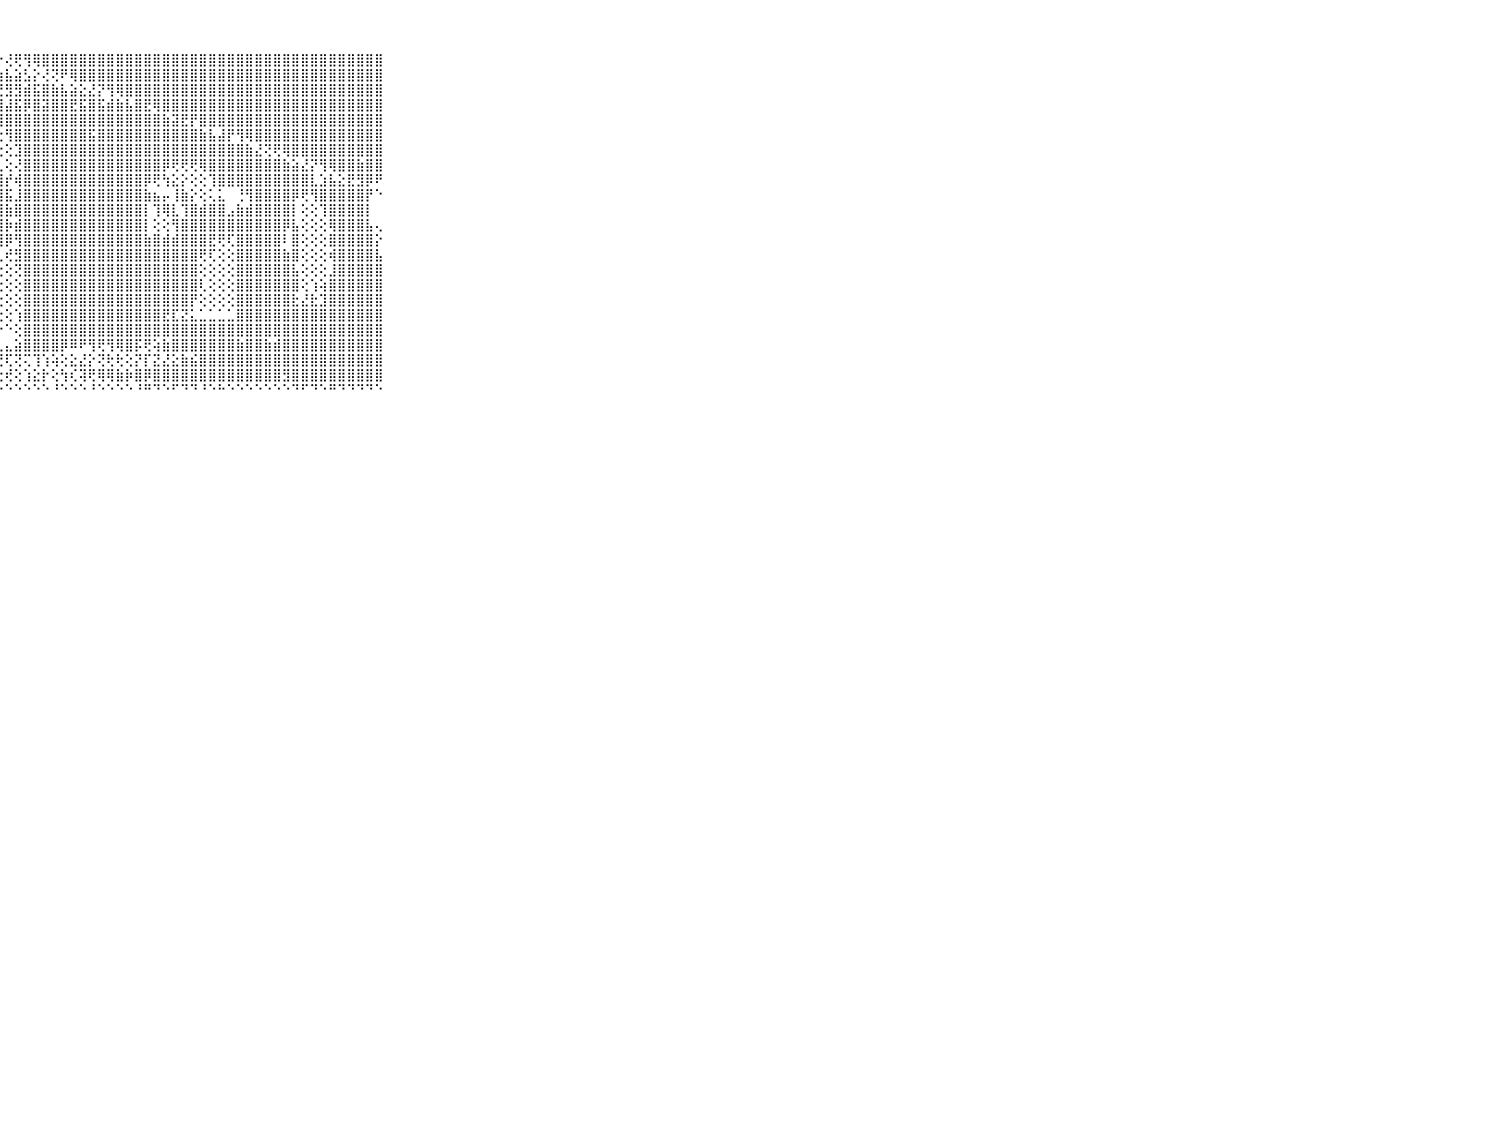

⠀⠀⠀⠀⠀⠀⠀⠀⠀⠀⠀⢕⢕⢕⢕⣱⢇⡸⢟⢗⣾⣽⣞⣵⣵⡵⢔⡕⢜⢟⢻⢿⣿⣿⣿⣿⣿⣿⣿⣿⣿⣿⣿⣿⣿⣿⣿⣿⣿⣿⣿⣿⣿⣿⣿⣿⣿⣿⣿⣿⣿⣿⣿⣿⣿⣿⣿⣿⣿⠀⠀⠀⠀⠀⠀⠀⠀⠀⠀⠀⠀
⠀⠀⠀⠀⠀⠀⠀⠀⠀⠀⠀⢕⢕⢕⢕⢝⣕⢱⢇⢱⢟⣽⣯⣝⢗⢾⢽⣷⣧⣵⣣⡕⢜⢝⠟⢿⣿⣿⣿⣿⣿⣿⣿⣿⣿⣿⣿⣿⣿⣿⣿⣿⣿⣿⣿⣿⣿⣿⣿⣿⣿⣿⣿⣿⣿⣿⣿⣿⣿⠀⠀⠀⠀⠀⠀⠀⠀⠀⠀⠀⠀
⠀⠀⠀⠀⠀⠀⠀⠀⠀⠀⠀⢕⢕⢕⢕⢕⢎⣕⣕⡱⢜⡾⣏⣿⣵⢵⢞⣞⣻⣻⣾⣯⣿⣷⣧⣵⣕⣜⡝⢻⢿⣿⣿⣿⣿⣿⣿⣿⣿⣿⣿⣿⣿⣿⣿⣿⣿⣿⣿⣿⣿⣿⣿⣿⣿⣿⣿⣿⣿⠀⠀⠀⠀⠀⠀⠀⠀⠀⠀⠀⠀
⠀⠀⠀⠀⠀⠀⠀⠀⠀⠀⠀⣷⣵⣵⣿⣿⢿⢗⢗⢞⢝⢝⢕⢝⢿⣿⣷⣿⣼⣯⡿⣿⣽⣿⣿⣟⣯⣿⣯⣾⣷⣧⣿⣟⢿⣿⣿⣿⣿⣿⣿⣿⣿⣿⣿⣿⣿⣿⣿⣿⣿⣿⣿⣿⣿⣿⣿⣿⣿⠀⠀⠀⠀⠀⠀⠀⠀⠀⠀⠀⠀
⠀⠀⠀⠀⠀⠀⠀⠀⠀⠀⠀⡿⠟⠝⠕⢕⢕⠕⢕⣕⢕⢕⢕⢕⢕⢜⢜⢽⣿⣿⣿⣿⣿⣿⣿⣿⣿⣿⣿⣿⣿⣿⣿⣿⣿⣷⣽⣟⡟⣿⣿⣿⣿⣿⣿⣿⣿⣿⣿⣿⣿⣿⣿⣿⣿⣿⣿⣿⣿⠀⠀⠀⠀⠀⠀⠀⠀⠀⠀⠀⠀
⠀⠀⠀⠀⠀⠀⠀⠀⠀⠀⠀⠀⠀⠄⠀⠀⠀⠁⠁⠑⠙⠗⢷⣵⡕⢕⢕⢕⢻⣿⣿⣿⣿⣿⣿⣿⣿⣯⣿⣿⣿⣿⣿⣿⣿⣿⣿⣿⣿⣷⣧⣼⡟⢻⢿⣿⣿⣿⣿⣿⣿⣿⣿⣿⣿⣿⣿⣿⣿⠀⠀⠀⠀⠀⠀⠀⠀⠀⠀⠀⠀
⠀⠀⠀⠀⠀⠀⠀⠀⠀⠀⠀⠉⠝⠓⠖⠦⠄⠐⠀⠅⠀⠀⠀⠙⢿⣧⡕⢕⢕⣹⣿⣿⣿⣿⣿⣿⣿⣿⣿⣿⣿⣿⣿⣿⣿⣿⣿⣿⣿⣿⣿⣿⣿⣿⣷⣜⢝⢟⢿⣿⣿⣿⣿⣿⣿⣿⣿⣿⣿⠀⠀⠀⠀⠀⠀⠀⠀⠀⠀⠀⠀
⠀⠀⠀⠀⠀⠀⠀⠀⠀⠀⠀⠀⠀⠀⠀⠀⠀⠅⠀⠅⠀⢀⠄⠀⠈⢻⣿⣇⢕⢜⣿⣿⣿⣿⣿⣿⣿⣿⣿⣿⣿⣿⣿⣿⣿⡿⢟⢟⢟⢿⣿⣿⣿⣿⣿⣿⣿⣿⣷⣵⣜⡝⢻⢿⣿⣿⣷⣿⣿⠀⠀⠀⠀⠀⠀⠀⠀⠀⠀⠀⠀
⠀⠀⠀⠀⠀⠀⠀⠀⠀⠀⠀⢔⢕⢄⢕⢕⢁⢀⢄⢀⢀⠁⢔⠀⠐⢘⣿⣿⡞⢾⣿⣿⣿⣿⣿⣿⣿⣿⣿⣿⣿⣿⣿⡿⢟⢳⣕⡕⢕⢕⢹⣿⣿⣿⣿⣿⣿⣿⣿⣿⣿⣇⣱⣧⣕⣟⣻⡿⠟⠀⠀⠀⠀⠀⠀⠀⠀⠀⠀⠀⠀
⠀⠀⠀⠀⠀⠀⠀⠀⠀⠀⠀⣿⣿⣷⣷⣵⣵⣕⣕⢕⢕⢕⢕⢔⢄⢕⣻⣿⣯⣸⣿⣿⣿⣿⣿⣿⣿⣿⣿⣿⣿⣿⣿⣷⣦⡤⢸⣷⡕⢕⢅⣅⠀⢘⢻⣿⣿⣿⣿⡿⢟⢻⣿⣿⣿⣿⣿⡟⠑⠀⠀⠀⠀⠀⠀⠀⠀⠀⠀⠀⠀
⠀⠀⠀⠀⠀⠀⠀⠀⠀⠀⠀⣿⣿⣿⣿⣿⣿⣿⣿⣿⣷⣷⣵⣕⡕⢕⣿⣿⣷⣿⣿⣿⣿⣿⣿⣿⣿⣿⣿⣿⣿⣿⣿⡇⢹⢿⣇⢹⣿⣾⣿⣿⣠⣷⣾⣿⣿⣿⣿⡇⢕⢕⢹⣿⣿⣿⣿⡇⠀⠀⠀⠀⠀⠀⠀⠀⠀⠀⠀⠀⠀
⠀⠀⠀⠀⠀⠀⠀⠀⠀⠀⠀⣿⣿⣿⣿⣿⣿⣿⣿⣿⣿⣿⣿⣿⣿⣿⣿⣿⡷⣾⣿⣿⣿⣿⣿⣿⣿⣿⣿⣿⣿⣿⣿⡇⢕⢕⢻⣿⣿⣿⣿⣿⣿⣿⣿⣿⣿⣿⡿⣧⢕⢕⢕⢿⣿⣿⣿⣧⢄⠀⠀⠀⠀⠀⠀⠀⠀⠀⠀⠀⠀
⠀⠀⠀⠀⠀⠀⠀⠀⠀⠀⠀⣿⣿⣿⣿⣿⣿⣿⣿⣿⣿⣿⣿⣿⣿⣿⣿⣿⡿⢻⣿⣿⣿⣿⣿⣿⣿⣿⣿⣿⣿⣿⣿⣷⣿⣾⣾⣿⣿⣿⣟⢟⢏⣿⣿⣿⣿⣿⠇⣿⢕⢕⢕⣿⣿⣿⣿⣿⡕⠀⠀⠀⠀⠀⠀⠀⠀⠀⠀⠀⠀
⠀⠀⠀⠀⠀⠀⠀⠀⠀⠀⠀⣿⣿⣿⣿⣿⣿⣿⣿⣿⣿⣿⣿⣿⣿⣿⣿⢇⢞⣻⣿⣿⣿⣿⣿⣿⣿⣿⣿⣿⣿⣿⣿⣿⣿⣿⣿⣿⣿⢟⢏⢕⢕⣿⣿⣿⣿⣿⣷⣿⢕⢕⢕⢾⣿⣿⣿⣿⣧⠀⠀⠀⠀⠀⠀⠀⠀⠀⠀⠀⠀
⠀⠀⠀⠀⠀⠀⠀⠀⠀⠀⠀⣿⣿⣿⣿⣿⣿⣿⣿⣿⣿⣿⣿⣿⣿⣿⣿⢕⢕⢝⣿⣿⣿⣿⣿⣿⣿⣿⣿⣿⣿⣿⣿⣿⣿⣿⣿⣿⣿⢕⢕⢕⢕⣿⣿⣿⣿⣿⣿⣧⢕⢕⢕⣸⣿⣿⣿⣿⣿⠀⠀⠀⠀⠀⠀⠀⠀⠀⠀⠀⠀
⠀⠀⠀⠀⠀⠀⠀⠀⠀⠀⠀⣿⣿⣿⣿⣿⣿⣿⣿⣿⣿⣿⣿⣿⣿⣿⣿⢕⢕⢕⣿⣿⣿⣿⣿⣿⣿⣿⣿⣿⣿⣿⣿⣿⣿⣿⣿⣿⣿⢇⢕⢕⢕⣿⣿⣿⣿⣿⣿⣿⢕⢱⢵⣿⣿⣿⣿⣿⣿⠀⠀⠀⠀⠀⠀⠀⠀⠀⠀⠀⠀
⠀⠀⠀⠀⠀⠀⠀⠀⠀⠀⠀⣿⣿⣿⣿⣿⣿⣿⣿⣿⣿⣿⣿⣿⣿⣿⣿⢕⢕⢕⣿⣿⣿⣿⣿⣿⣿⣿⣿⣿⣿⣿⣿⣿⣿⣿⣿⣿⡟⢕⢕⢕⢕⣿⣿⣿⣿⣿⣿⣗⣜⣗⣹⣿⣿⣿⣿⣿⣿⠀⠀⠀⠀⠀⠀⠀⠀⠀⠀⠀⠀
⠀⠀⠀⠀⠀⠀⠀⠀⠀⠀⠀⠜⣿⣿⣿⣿⣿⣿⣿⣿⣿⣿⣿⣿⣿⣿⡿⢕⢕⢱⣿⣿⣿⣿⣿⣿⣿⣿⣿⣿⣿⣿⣿⣿⣿⣟⣏⣝⣅⣁⣁⣁⣁⣿⣿⣿⣿⣿⣿⣿⣿⣿⣿⣿⣿⣿⣿⣿⣿⠀⠀⠀⠀⠀⠀⠀⠀⠀⠀⠀⠀
⠀⠀⠀⠀⠀⠀⠀⠀⠀⠀⠀⠀⠘⣿⣿⣿⣿⣿⣿⣿⣿⣿⣿⣿⣿⢿⢇⠑⠑⢕⣿⣿⣿⣿⣿⣿⣿⣿⣿⣿⣿⣿⣿⣿⣿⣿⣿⣿⣿⣿⣿⣿⣿⣿⣿⣿⣿⣿⣿⣿⣿⣿⣿⣿⣿⣿⣿⣿⣿⠀⠀⠀⠀⠀⠀⠀⠀⠀⠀⠀⠀
⠀⠀⠀⠀⠀⠀⠀⠀⠀⠀⠀⣄⣀⣅⡕⣕⣕⣱⡕⢱⢕⡕⢕⣕⢕⢅⣅⣄⣄⣵⣿⣿⣿⣿⡿⠿⠟⢻⢟⢻⢿⣿⡯⢟⢵⣷⣿⣿⣿⣿⣿⣿⣿⣷⣿⣿⣷⣾⣿⣿⣿⣿⣿⣿⣿⣿⣿⣿⣿⠀⠀⠀⠀⠀⠀⠀⠀⠀⠀⠀⠀
⠀⠀⠀⠀⠀⠀⠀⠀⠀⠀⠀⠱⢗⣯⣝⣹⣽⣵⣽⣷⣷⣷⣿⡿⢿⢿⢟⢟⢏⢝⢍⢹⢱⢵⢕⣕⣜⡕⢝⢗⢗⢕⡝⡏⣝⣜⣕⣷⣮⣿⣿⣿⣿⣿⣿⣿⣿⣿⣿⣿⣿⣿⣿⣿⣿⣿⣿⣿⣿⠀⠀⠀⠀⠀⠀⠀⠀⠀⠀⠀⠀
⠀⠀⠀⠀⠀⠀⠀⠀⠀⠀⠀⢿⠟⢟⠟⢛⢏⢝⢝⢝⢵⢵⢕⢕⢕⢕⢕⢕⢞⢕⢱⣕⡗⢕⢳⢎⢽⢟⢿⢿⣷⡷⣿⡿⣿⣿⣿⣿⣿⣿⣿⣿⣿⣿⣿⣿⣿⣿⣻⣿⣿⣿⣿⣿⣿⣿⣿⣿⣿⠀⠀⠀⠀⠀⠀⠀⠀⠀⠀⠀⠀
⠀⠀⠀⠀⠀⠀⠀⠀⠀⠀⠀⠀⠀⠀⠀⠀⠐⠁⠑⠑⠑⠑⠑⠑⠘⠑⠑⠑⠑⠑⠑⠑⠑⠘⠑⠑⠑⠘⠑⠑⠑⠑⠘⠛⠙⠑⠋⠙⠙⠘⠑⠓⠑⠑⠑⠑⠑⠑⠑⠙⠋⠙⠑⠛⠙⠙⠙⠙⠑⠀⠀⠀⠀⠀⠀⠀⠀⠀⠀⠀⠀